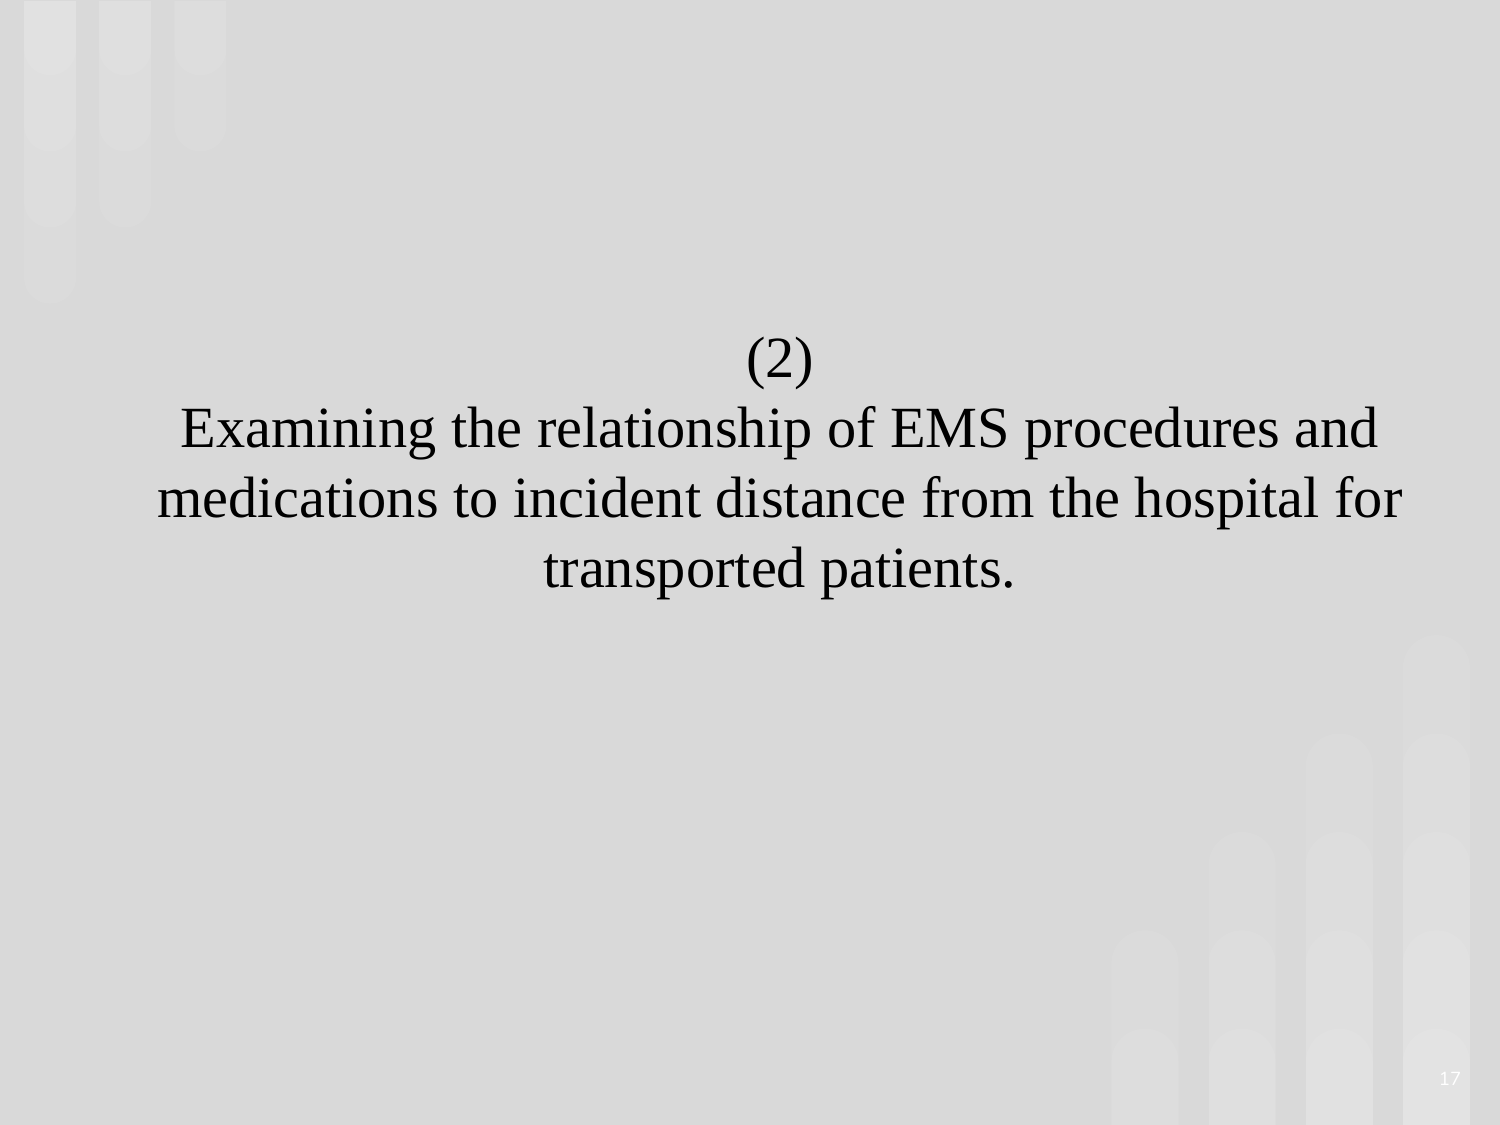

# (2) Examining the relationship of EMS procedures and medications to incident distance from the hospital for transported patients.

17